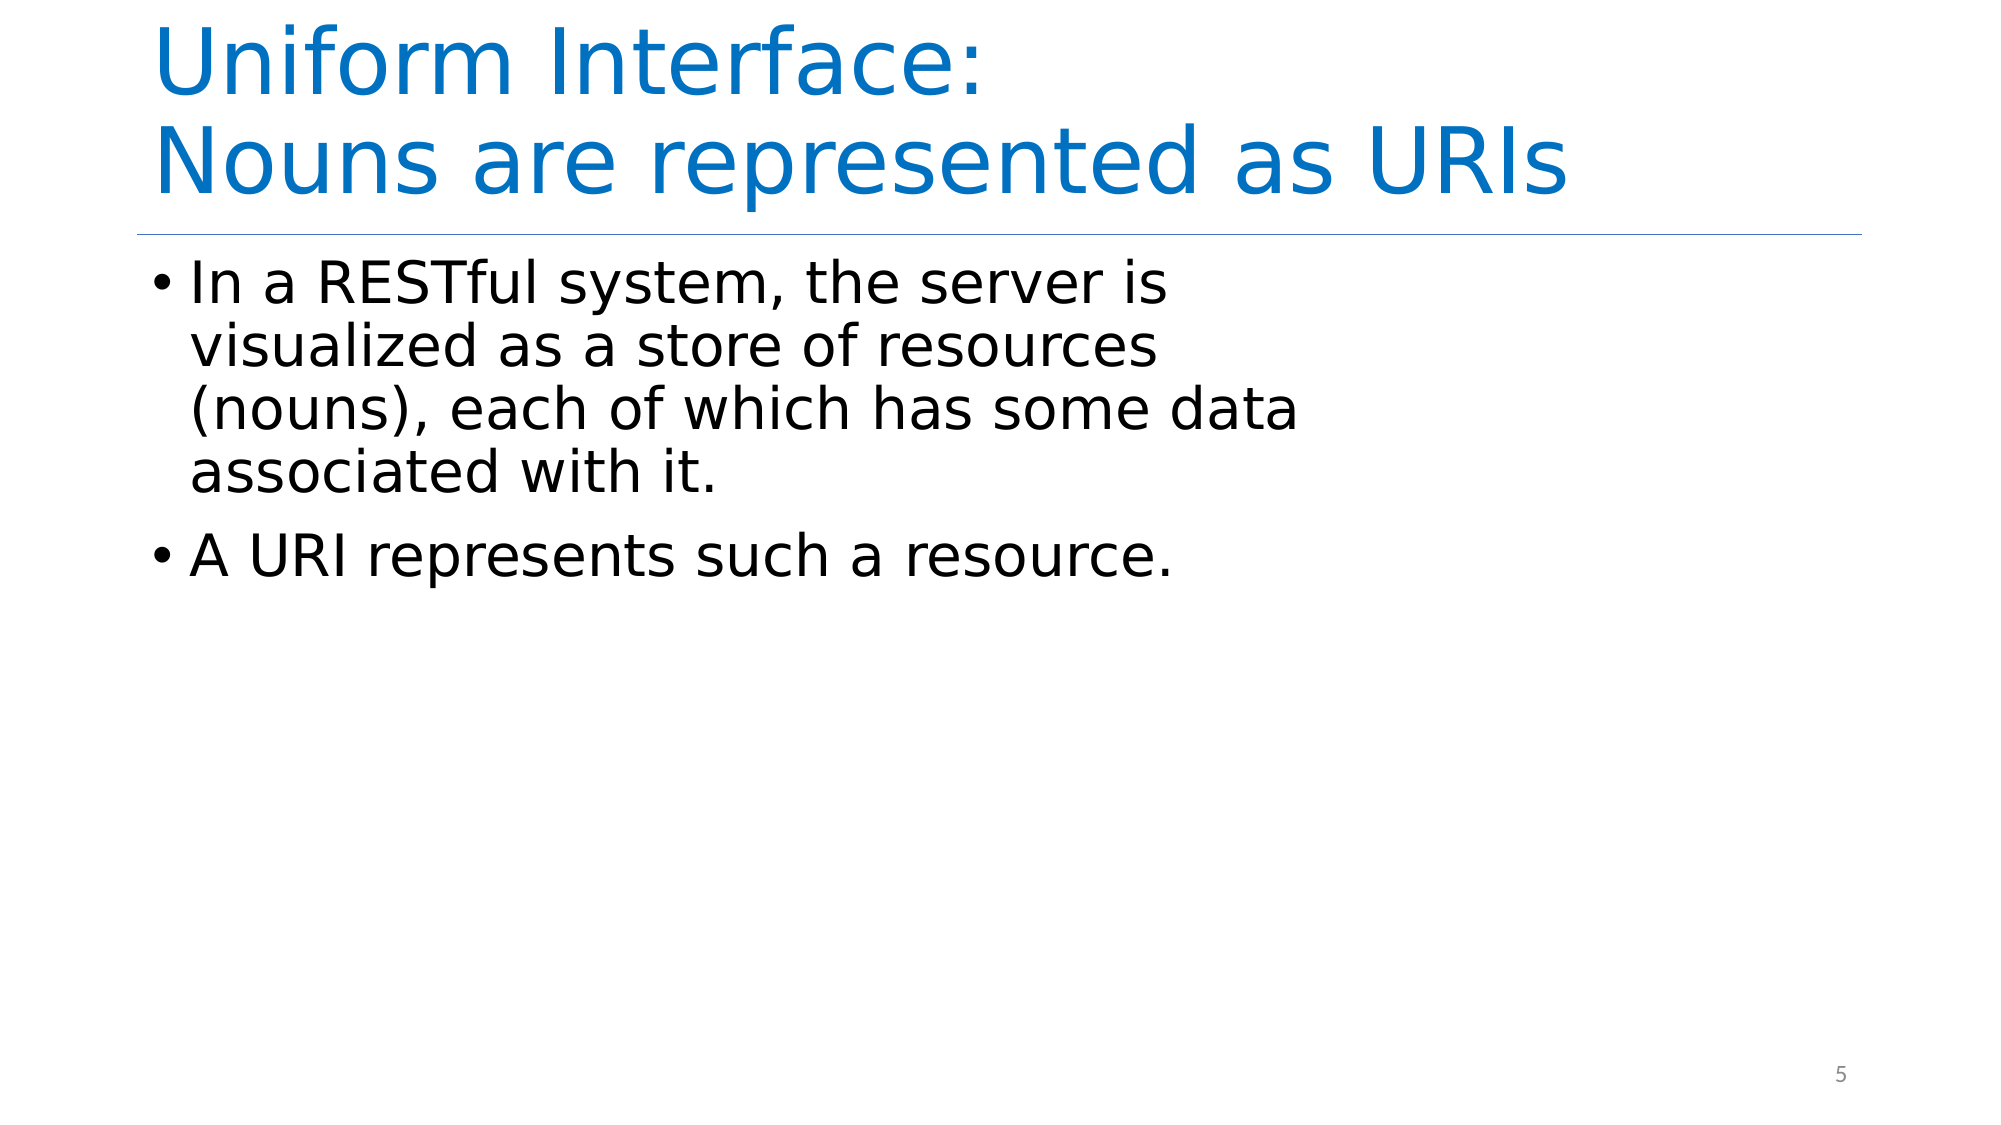

# Uniform Interface: Nouns are represented as URIs
In a RESTful system, the server is visualized as a store of resources (nouns), each of which has some data associated with it.
A URI represents such a resource.

5